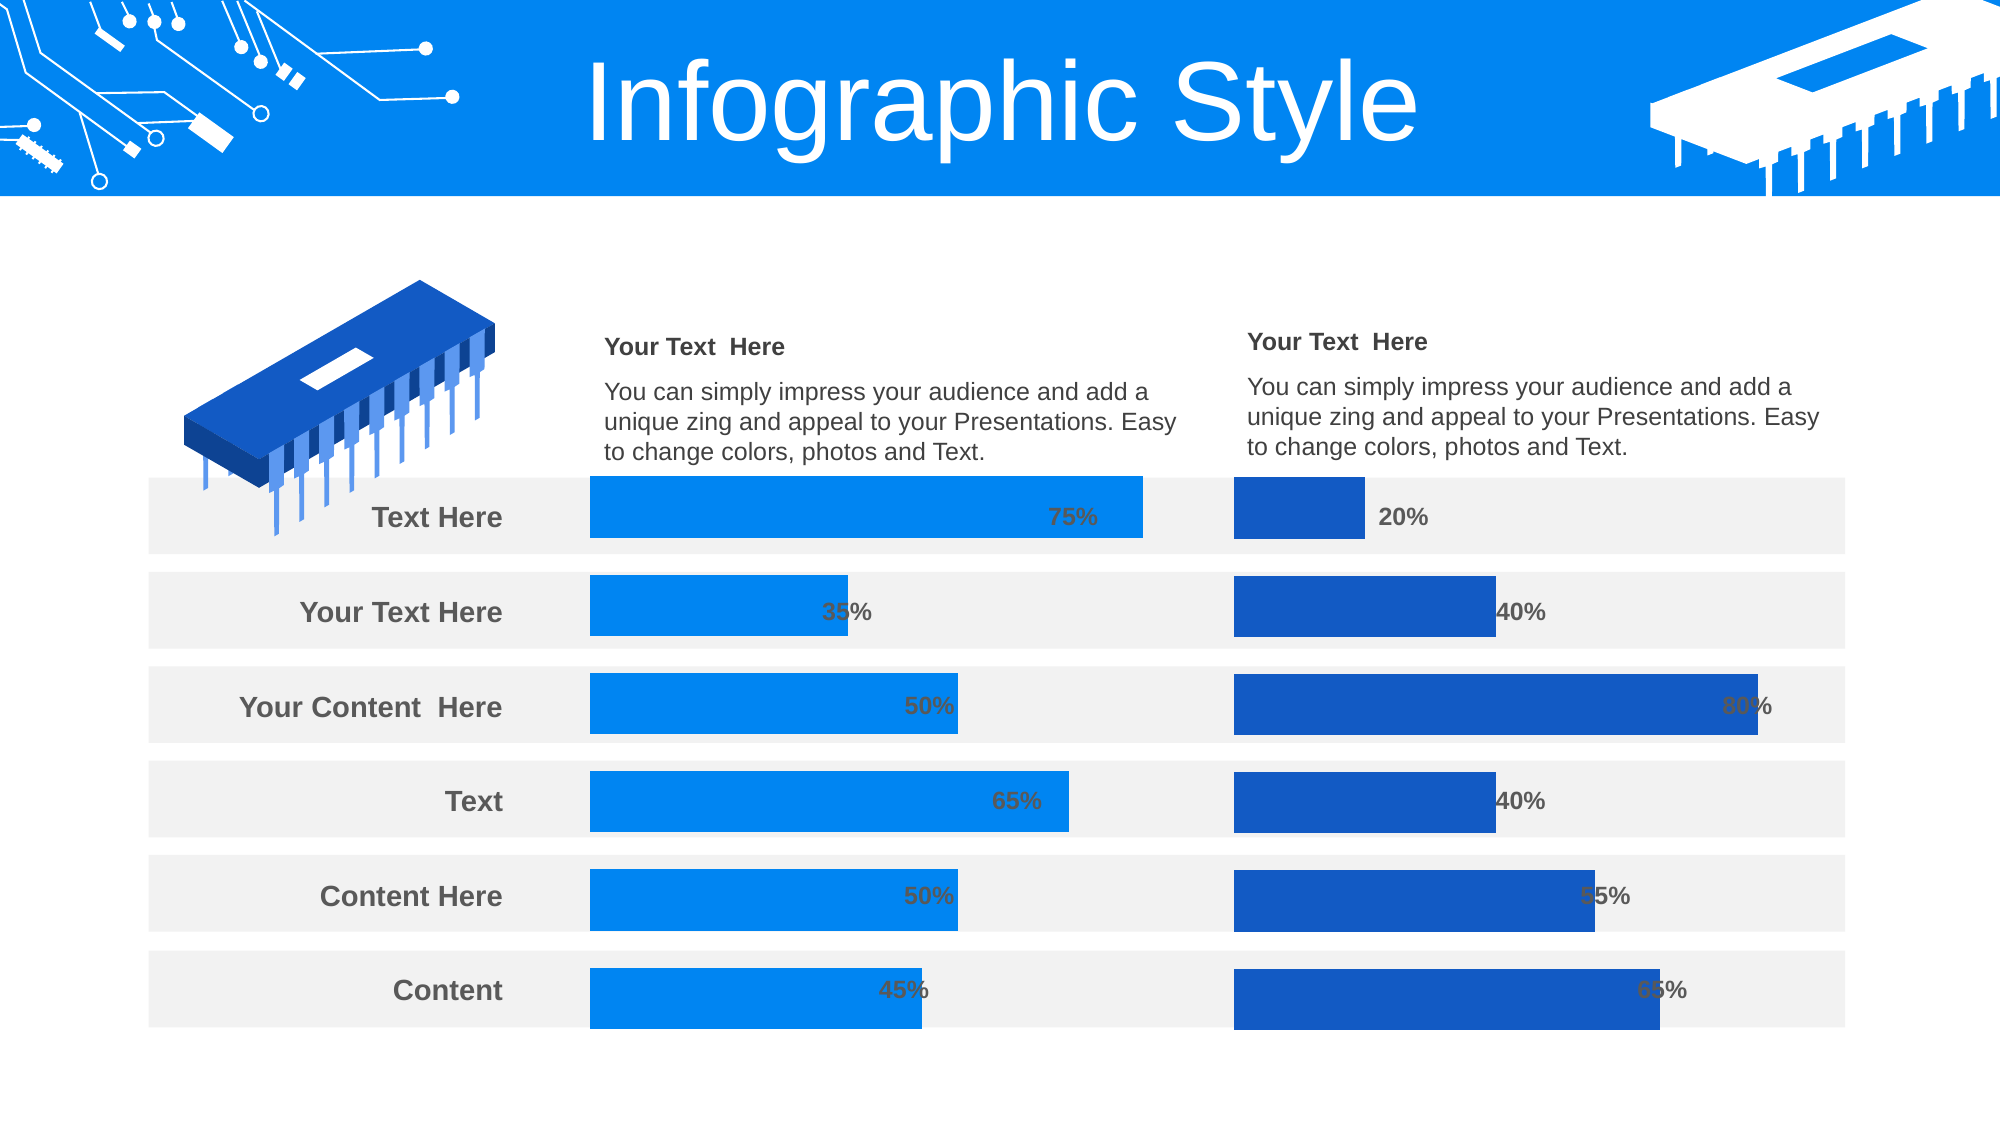

Infographic Style

Your Text  Here
You can simply impress your audience and add a unique zing and appeal to your Presentations. Easy to change colors, photos and Text.
Your Text  Here
You can simply impress your audience and add a unique zing and appeal to your Presentations. Easy to change colors, photos and Text.

### Chart

| Category | Series 1 |
|---|---|
| Category 1 | 45.0 |
| Category 2 | 50.0 |
| Category 3 | 65.0 |
| Category 4 | 50.0 |
| Category 5 | 35.0 |
| Category 6 | 75.0 |

### Chart

| Category | Series 1 |
|---|---|
| Category 1 | 65.0 |
| Category 2 | 55.0 |
| Category 3 | 40.0 |
| Category 4 | 80.0 |
| Category 5 | 40.0 |
| Category 6 | 20.0 |
Text Here
75%
20%

Your Text Here
35%
40%

Your Content  Here
50%
80%

Text
65%
40%

Content Here
50%
55%

Content
45%
65%